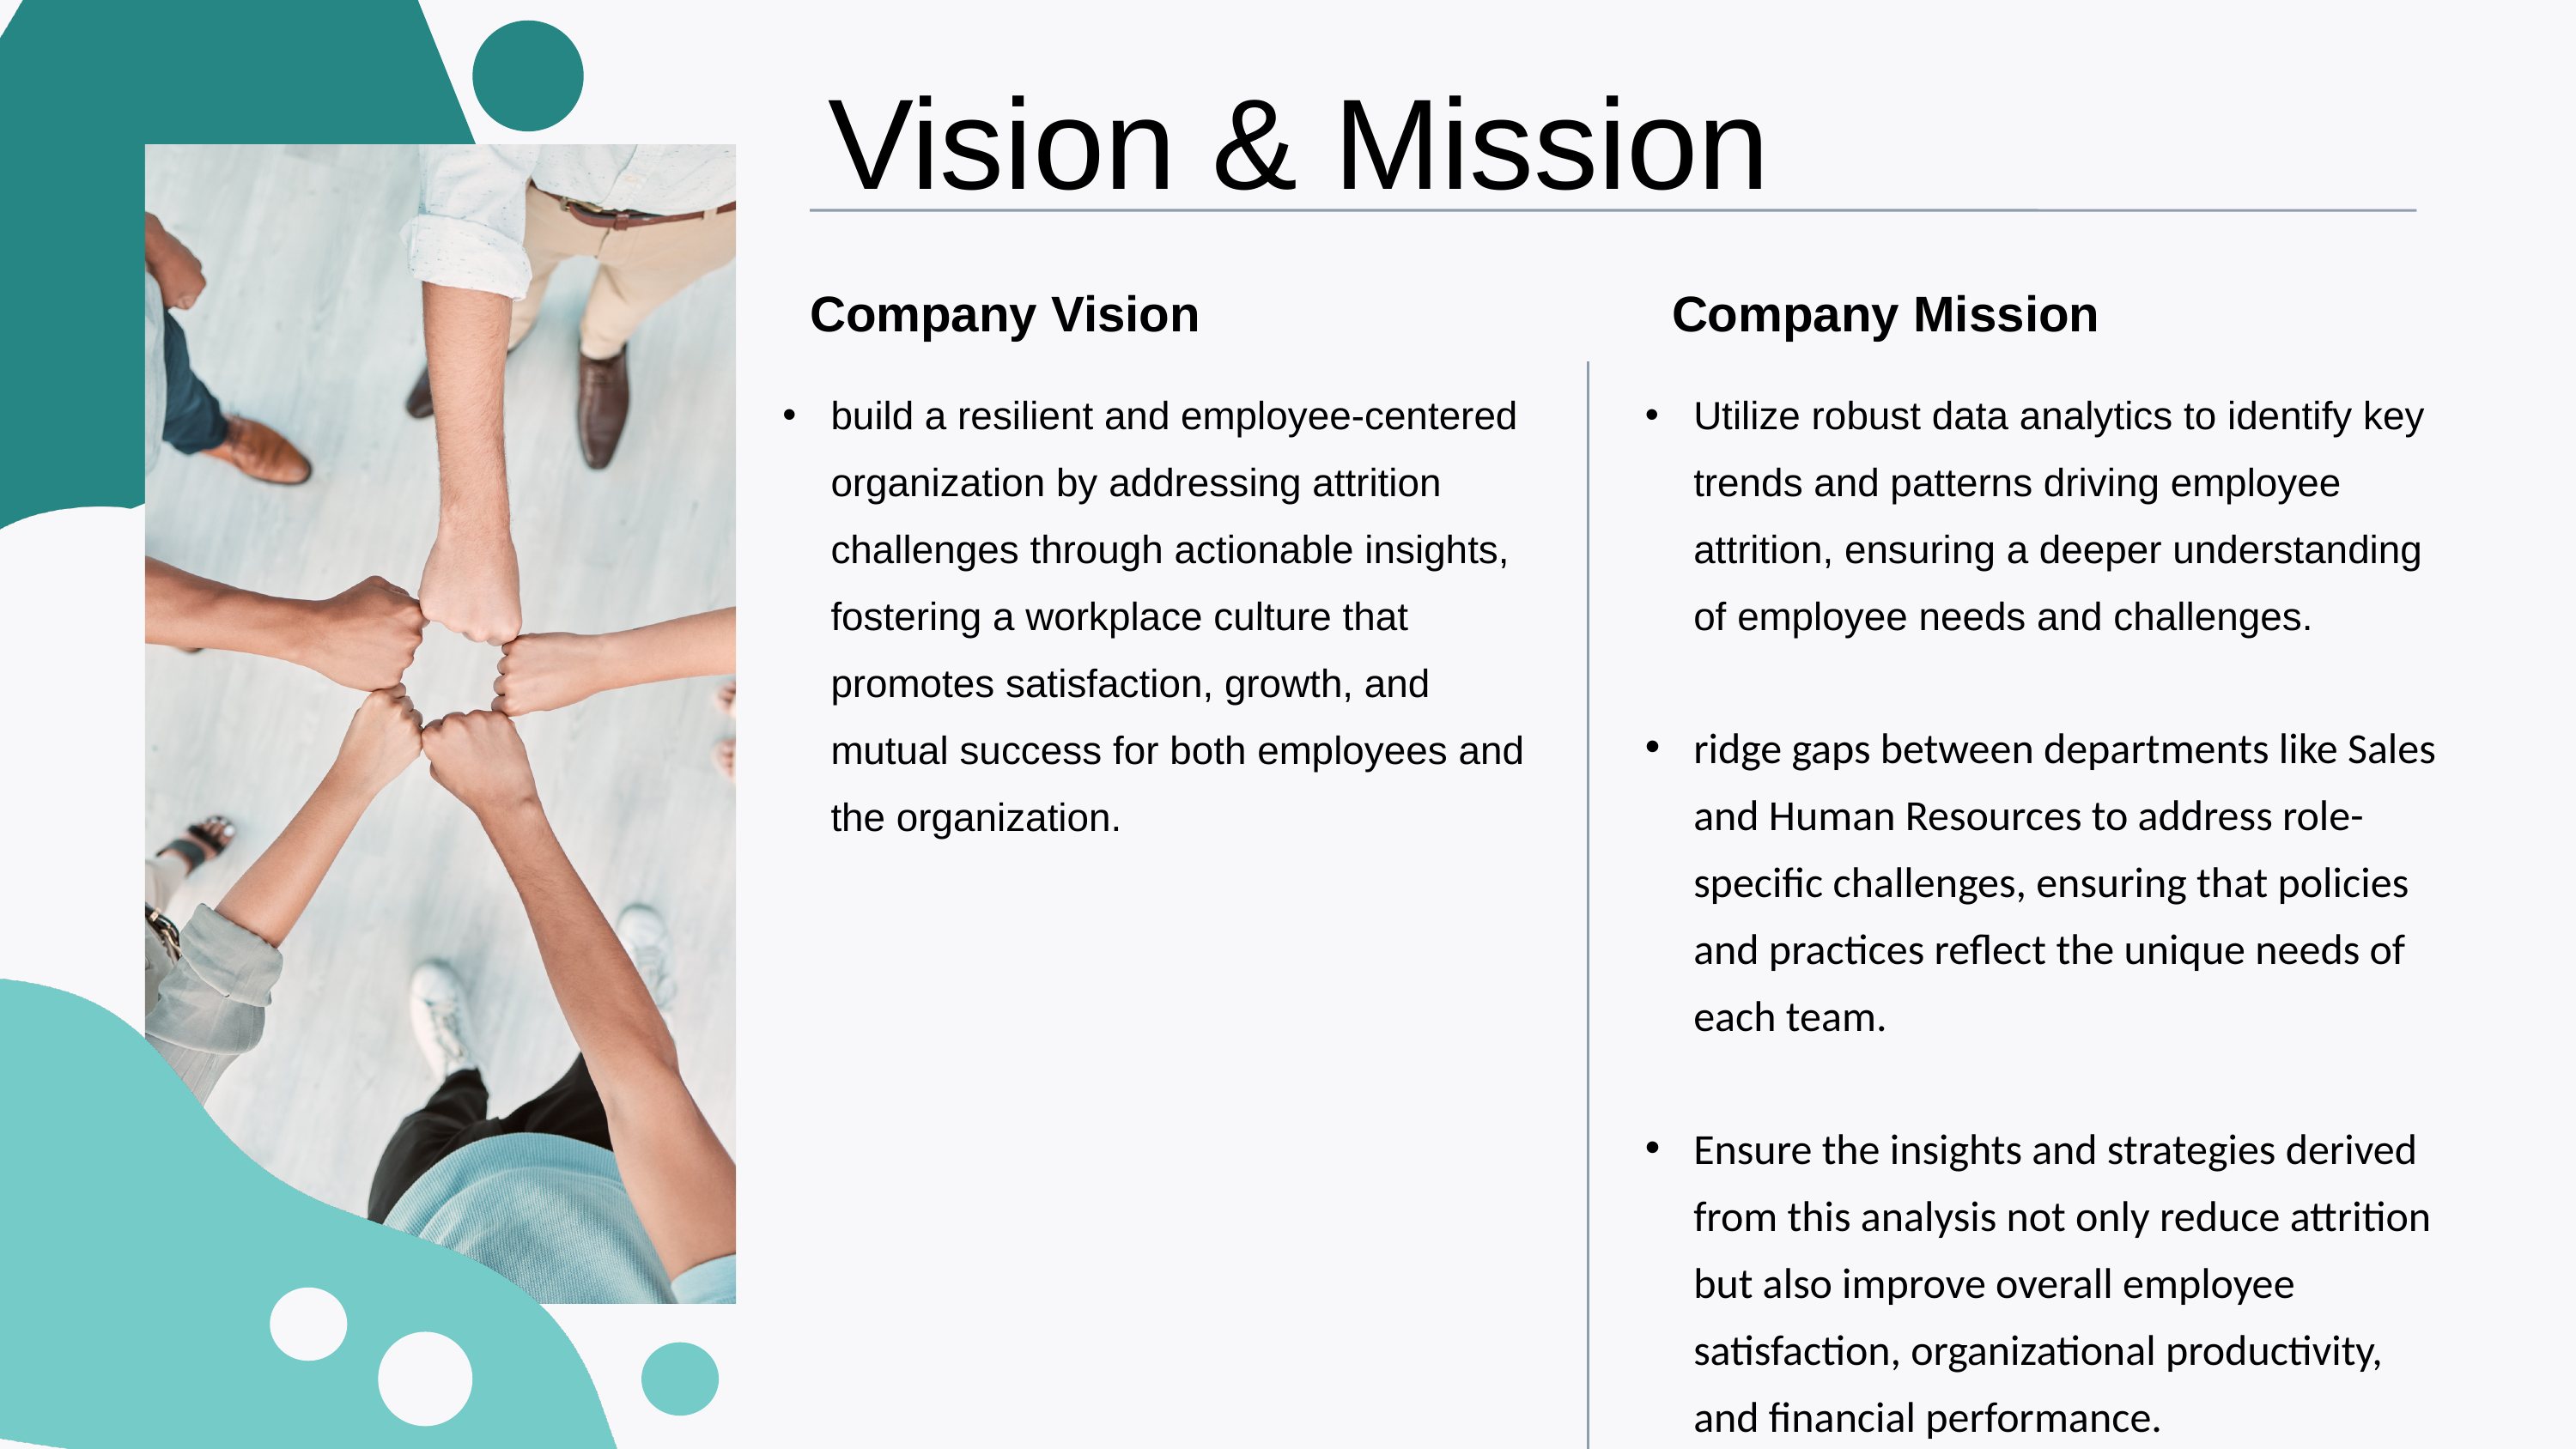

Vision & Mission

Company Vision
Company Mission

build a resilient and employee-centered organization by addressing attrition challenges through actionable insights, fostering a workplace culture that promotes satisfaction, growth, and mutual success for both employees and the organization.
Utilize robust data analytics to identify key trends and patterns driving employee attrition, ensuring a deeper understanding of employee needs and challenges.

ridge gaps between departments like Sales and Human Resources to address role-specific challenges, ensuring that policies and practices reflect the unique needs of each team.

Ensure the insights and strategies derived from this analysis not only reduce attrition but also improve overall employee satisfaction, organizational productivity, and financial performance.